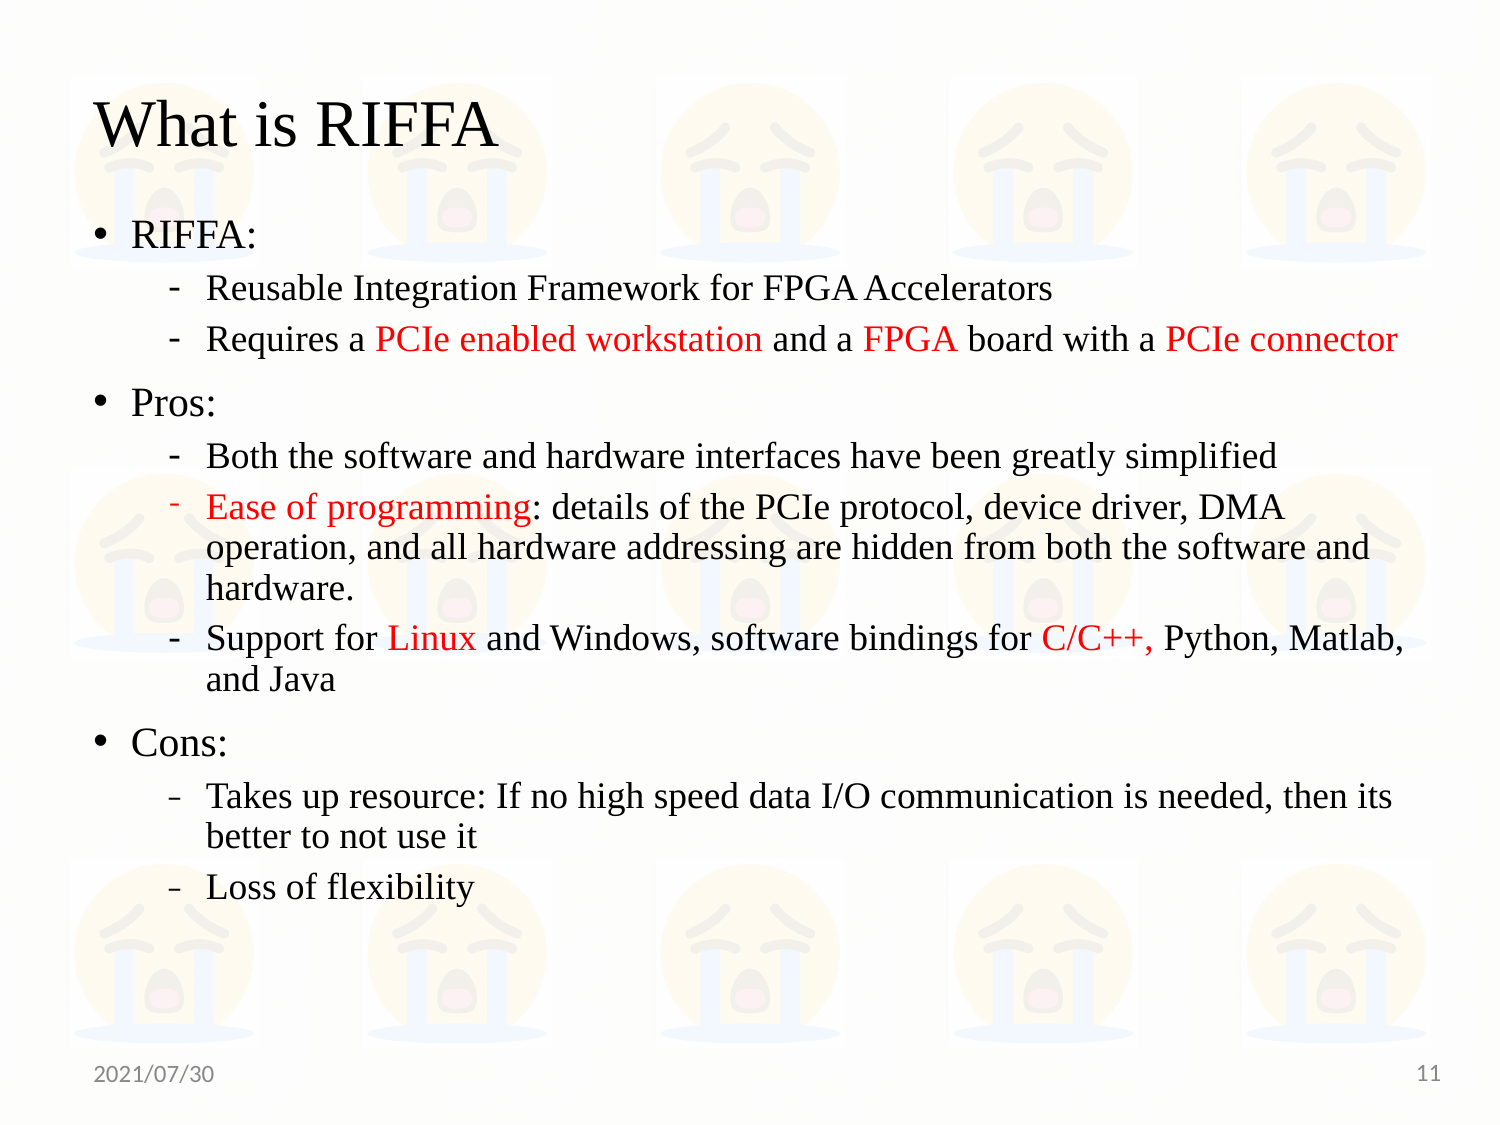

# What is RIFFA
RIFFA:
Reusable Integration Framework for FPGA Accelerators
Requires a PCIe enabled workstation and a FPGA board with a PCIe connector
Pros:
Both the software and hardware interfaces have been greatly simplified
Ease of programming: details of the PCIe protocol, device driver, DMA operation, and all hardware addressing are hidden from both the software and hardware.
Support for Linux and Windows, software bindings for C/C++, Python, Matlab, and Java
Cons:
Takes up resource: If no high speed data I/O communication is needed, then its better to not use it
Loss of flexibility

11
2021/07/30